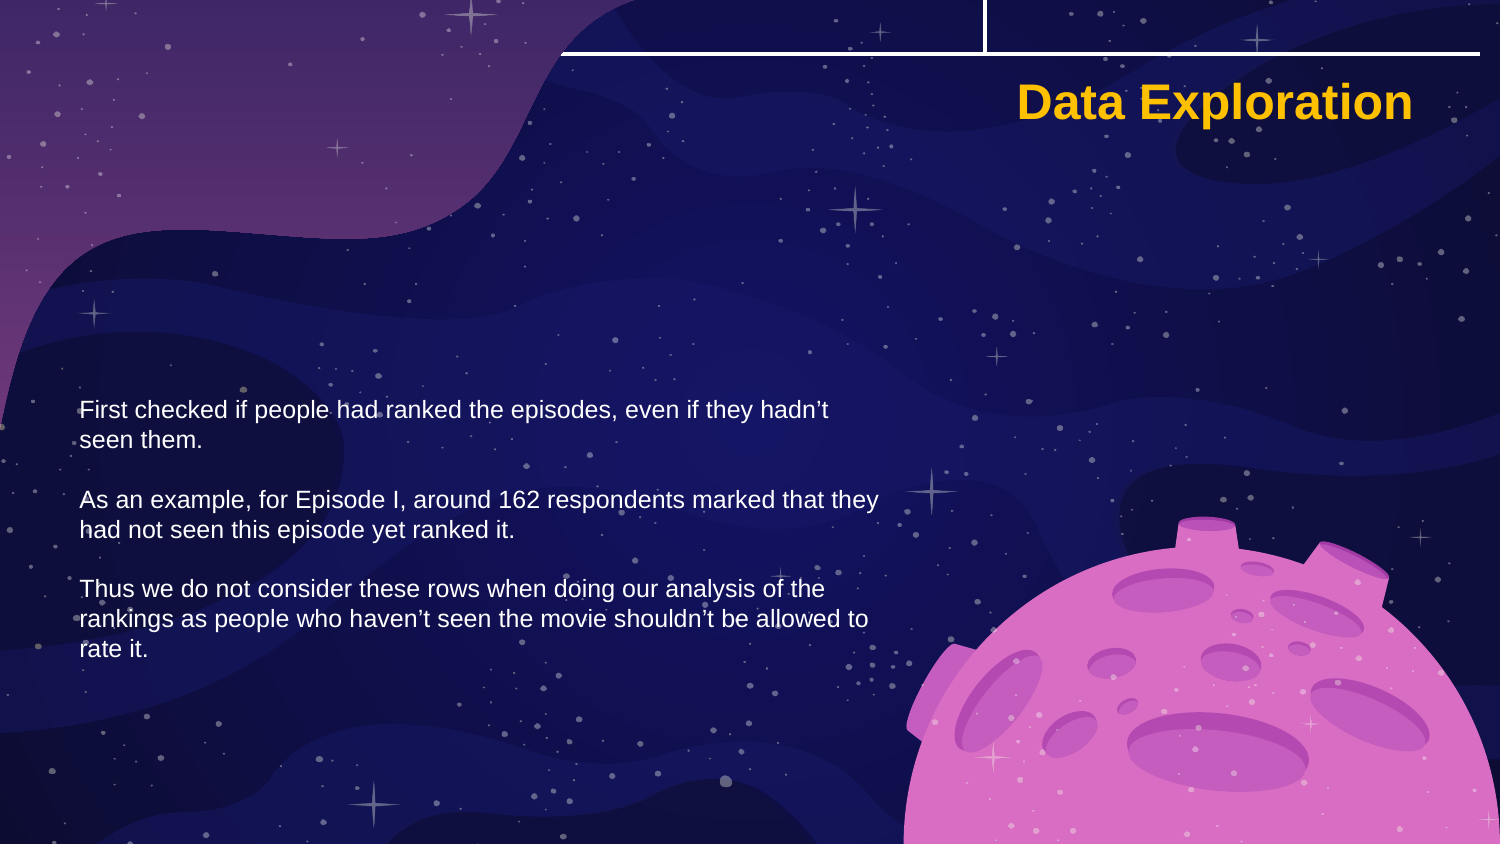

# Data Exploration
First checked if people had ranked the episodes, even if they hadn’t seen them.

As an example, for Episode I, around 162 respondents marked that they had not seen this episode yet ranked it.

Thus we do not consider these rows when doing our analysis of the rankings as people who haven’t seen the movie shouldn’t be allowed to rate it.